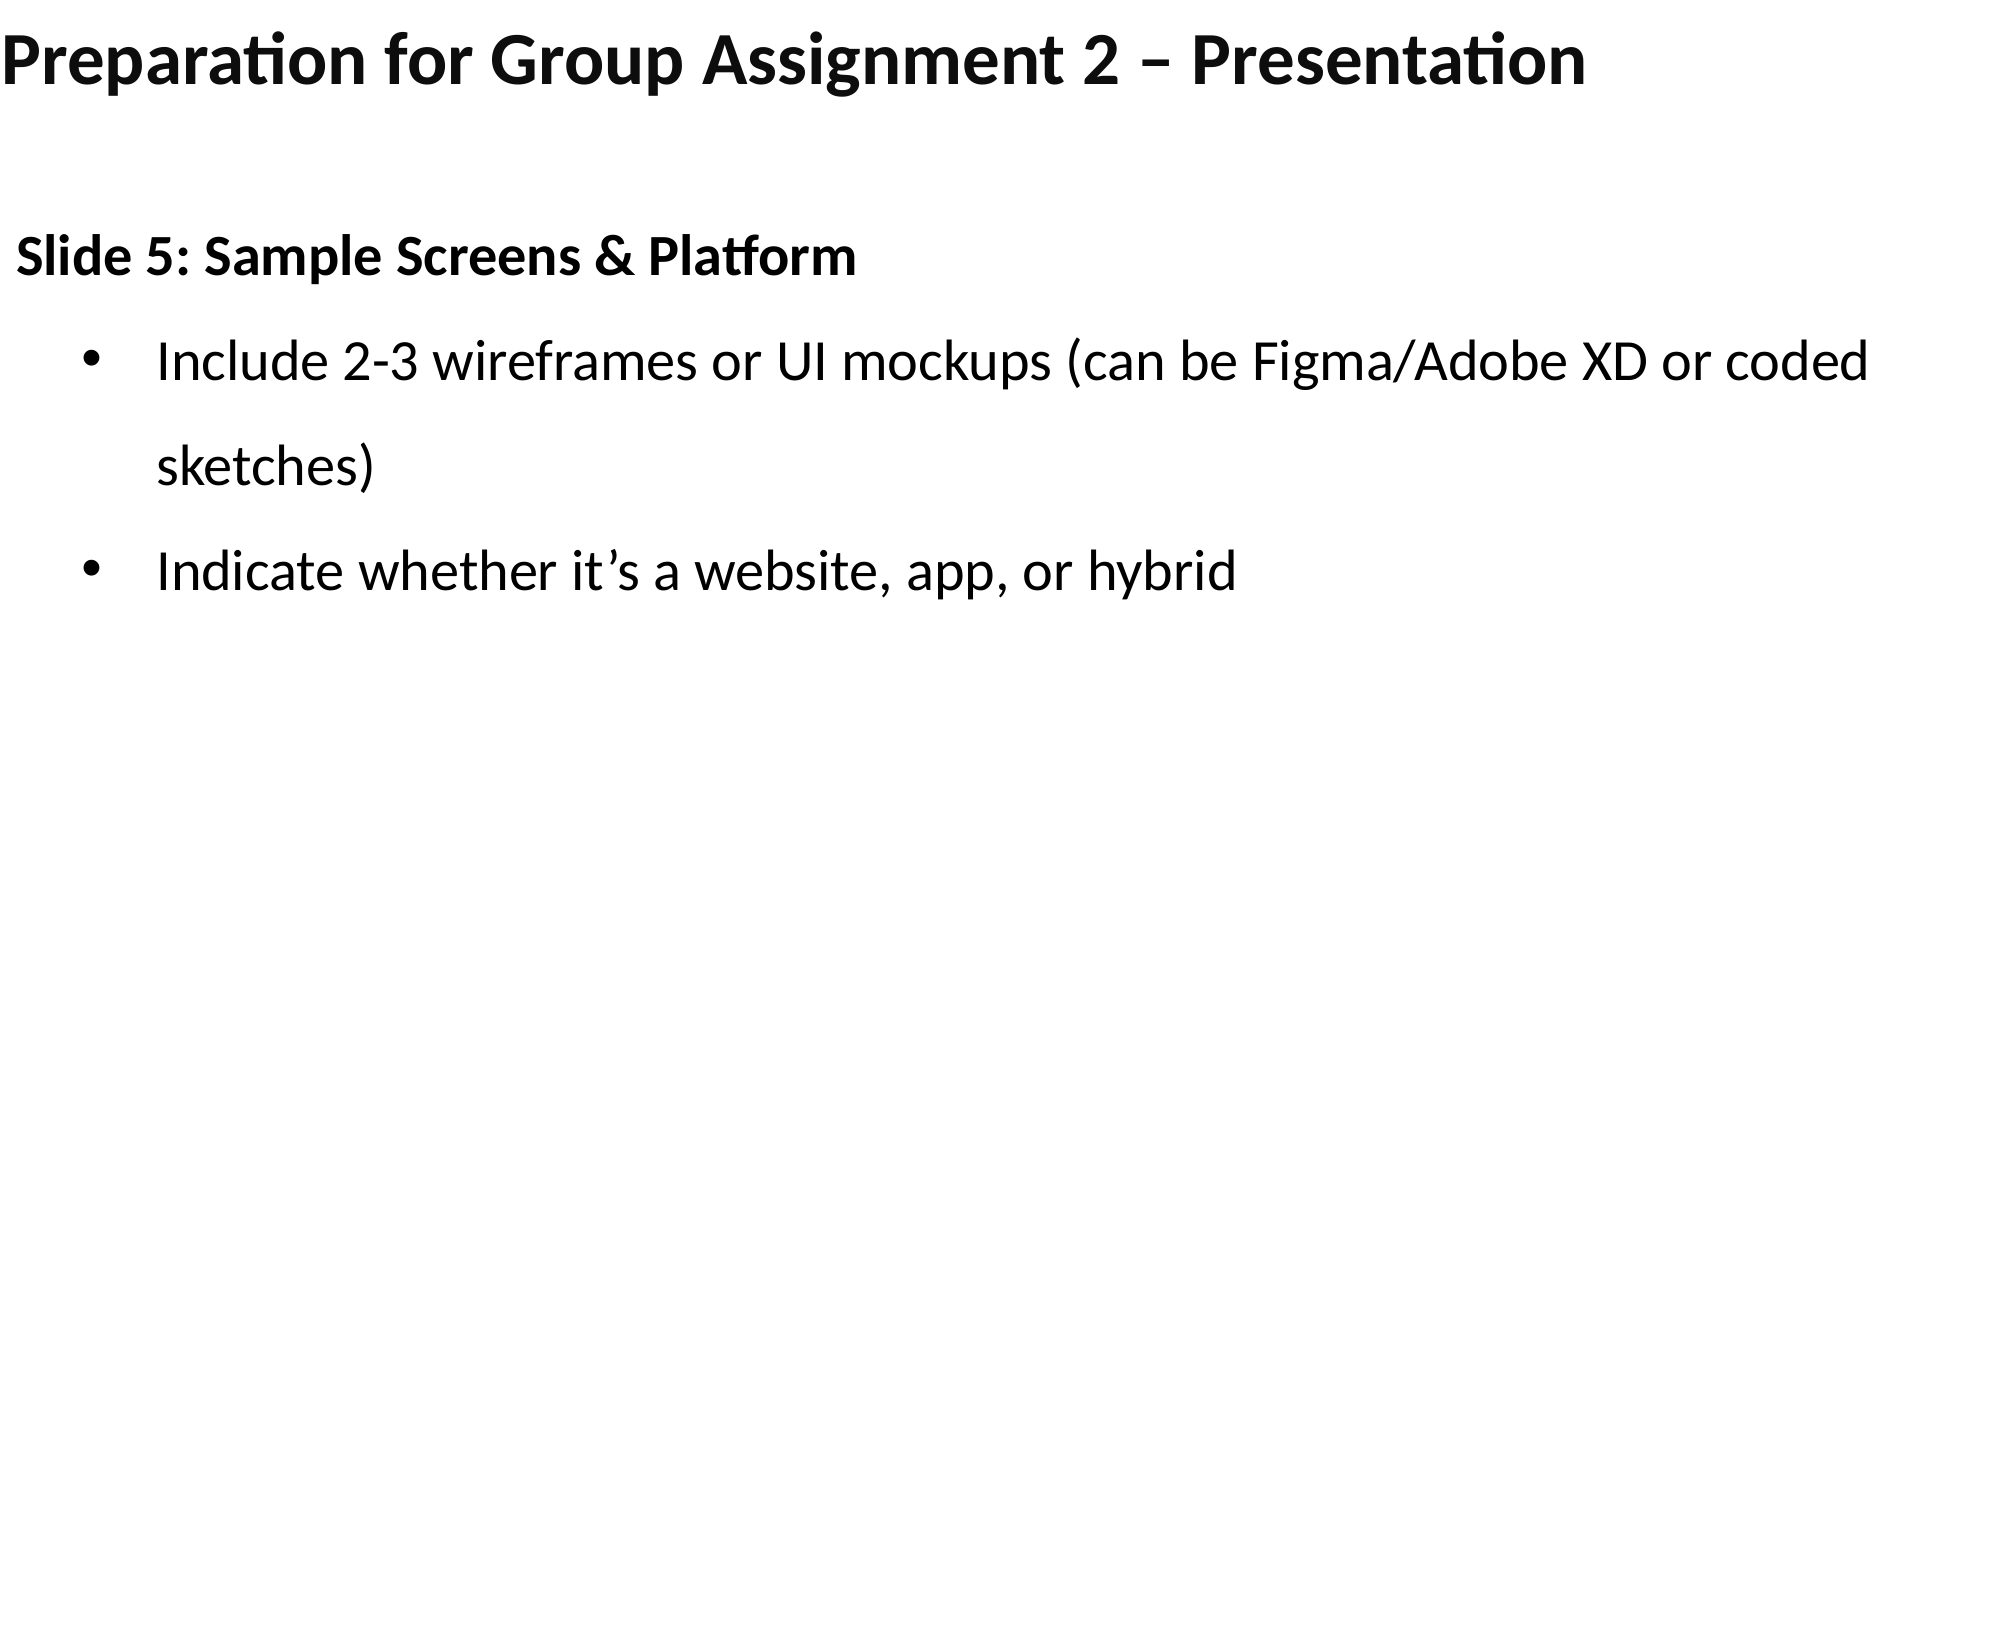

# Preparation for Group Assignment 2 – Presentation
Slide 5: Sample Screens & Platform
Include 2-3 wireframes or UI mockups (can be Figma/Adobe XD or coded sketches)
Indicate whether it’s a website, app, or hybrid